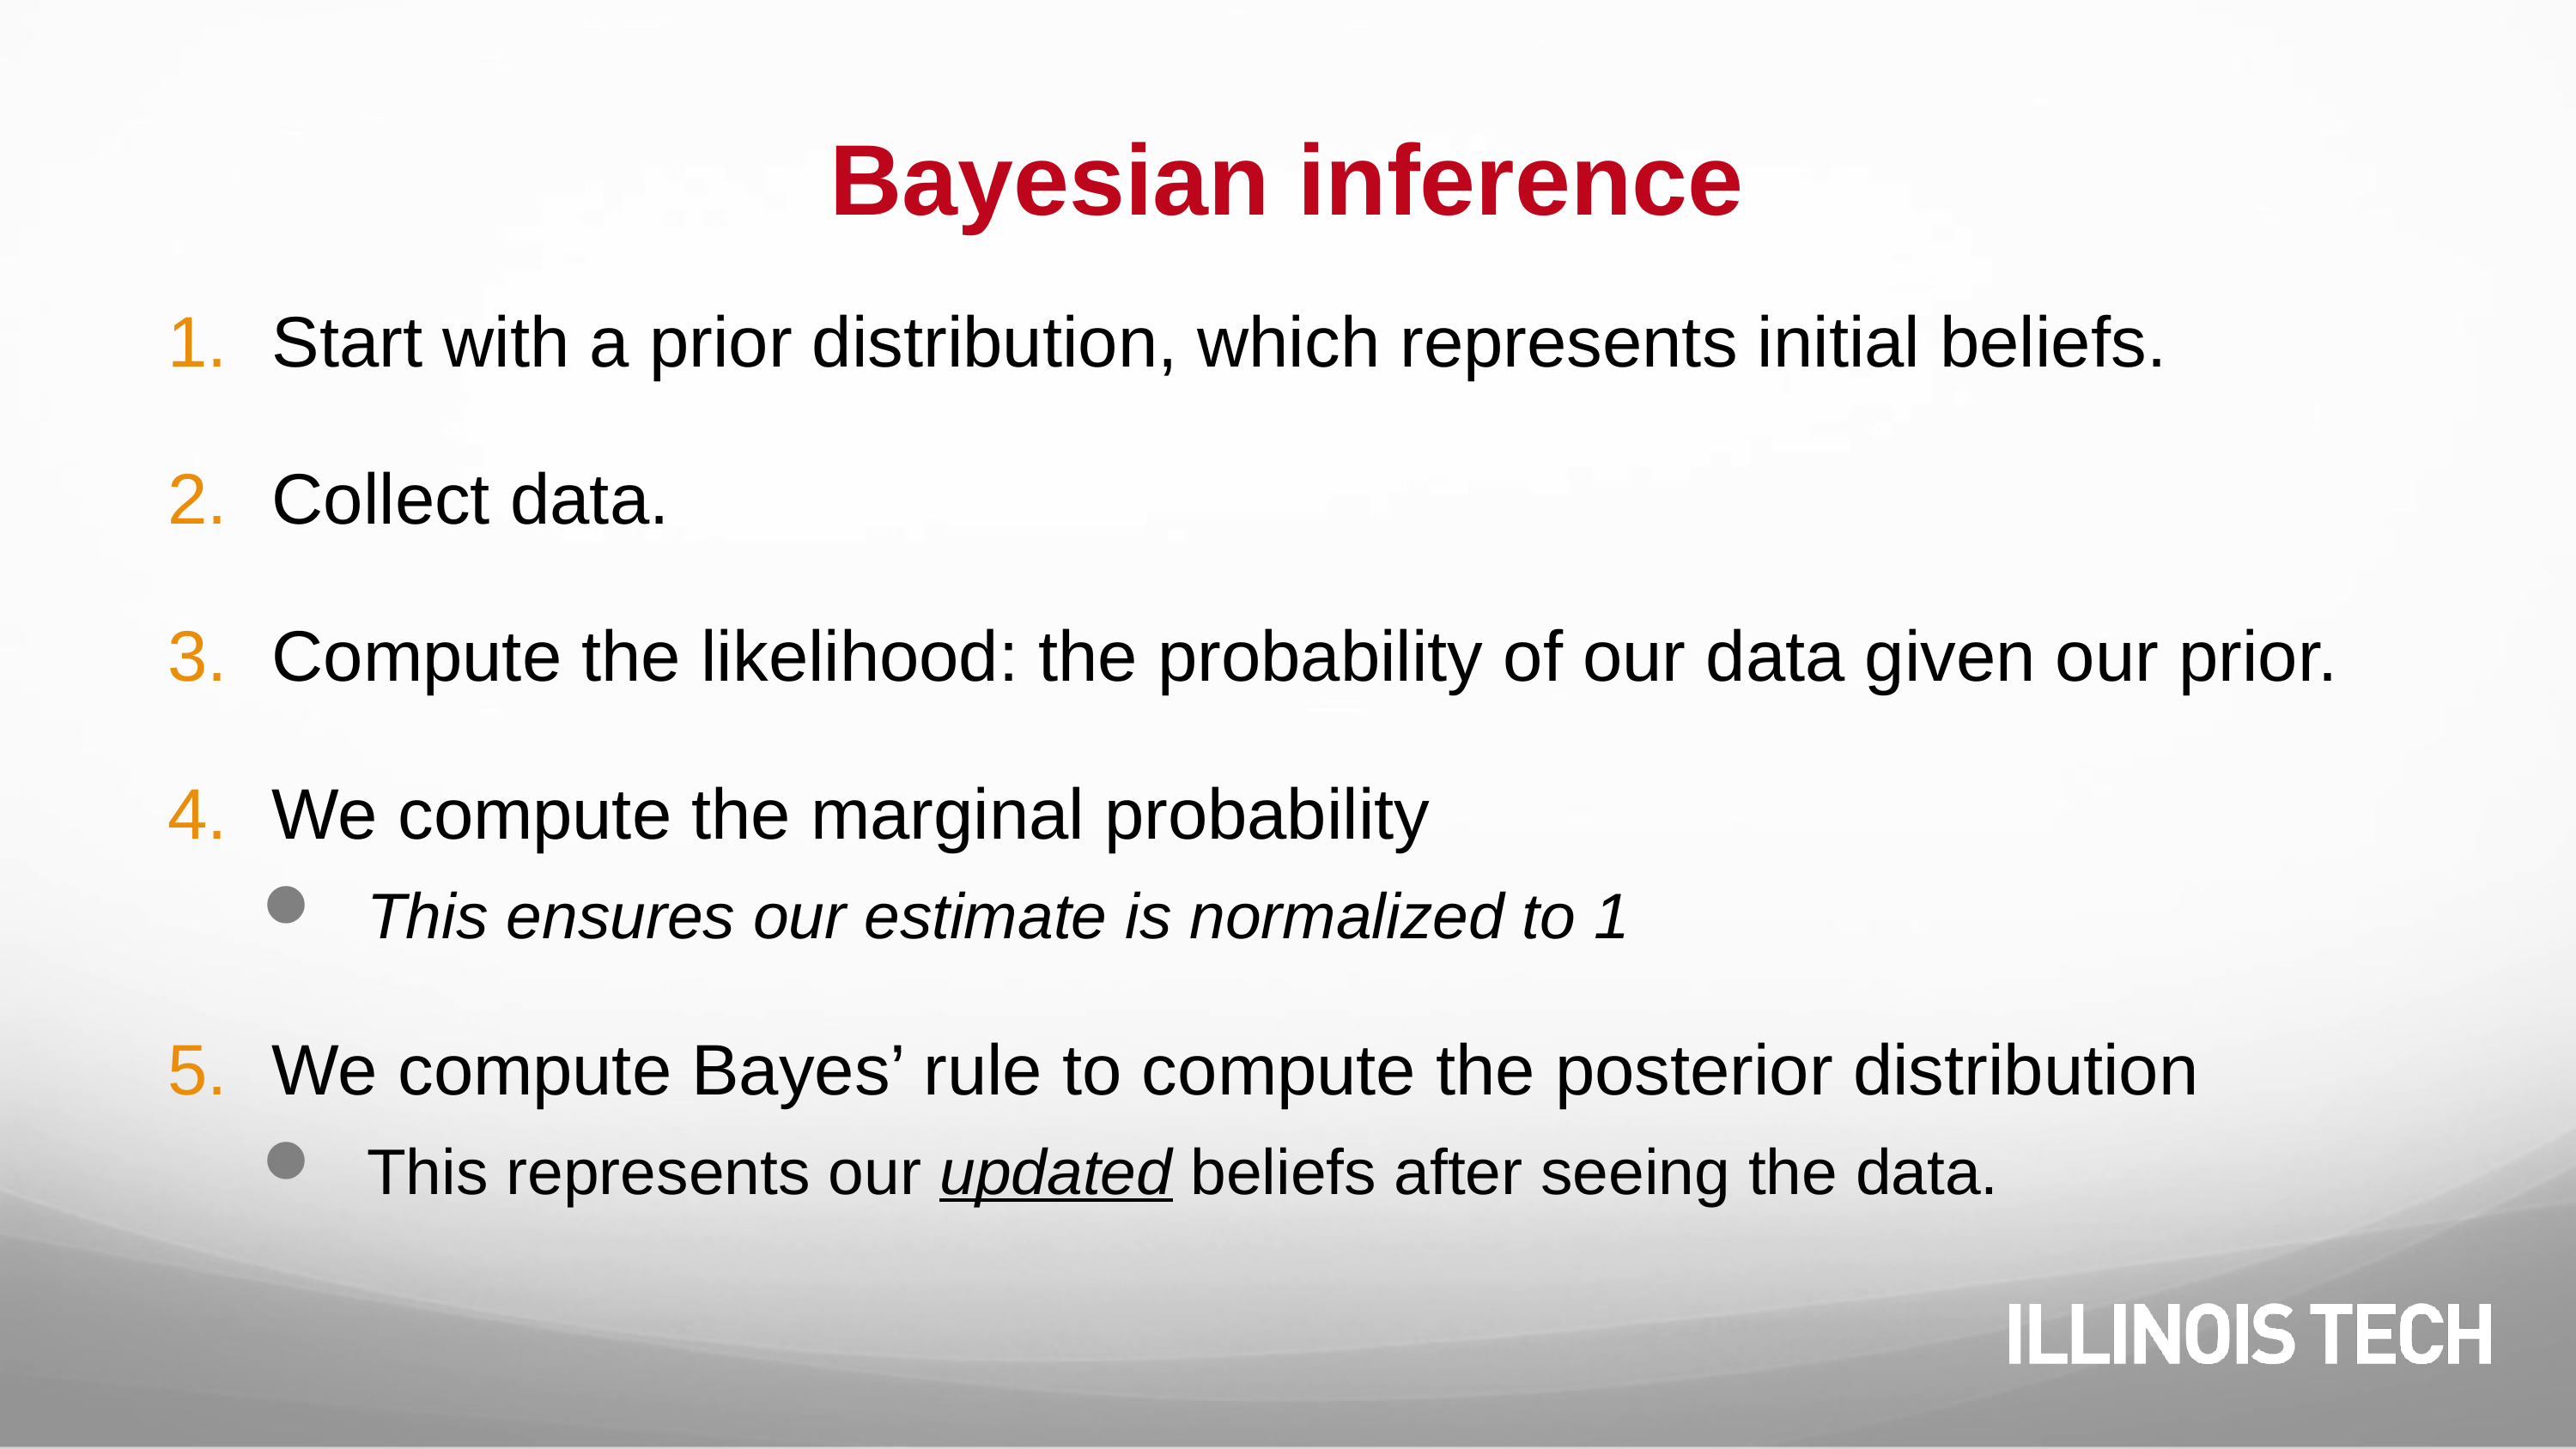

# Bayesian inference
Start with a prior distribution, which represents initial beliefs.
Collect data.
Compute the likelihood: the probability of our data given our prior.
We compute the marginal probability
This ensures our estimate is normalized to 1
We compute Bayes’ rule to compute the posterior distribution
This represents our updated beliefs after seeing the data.